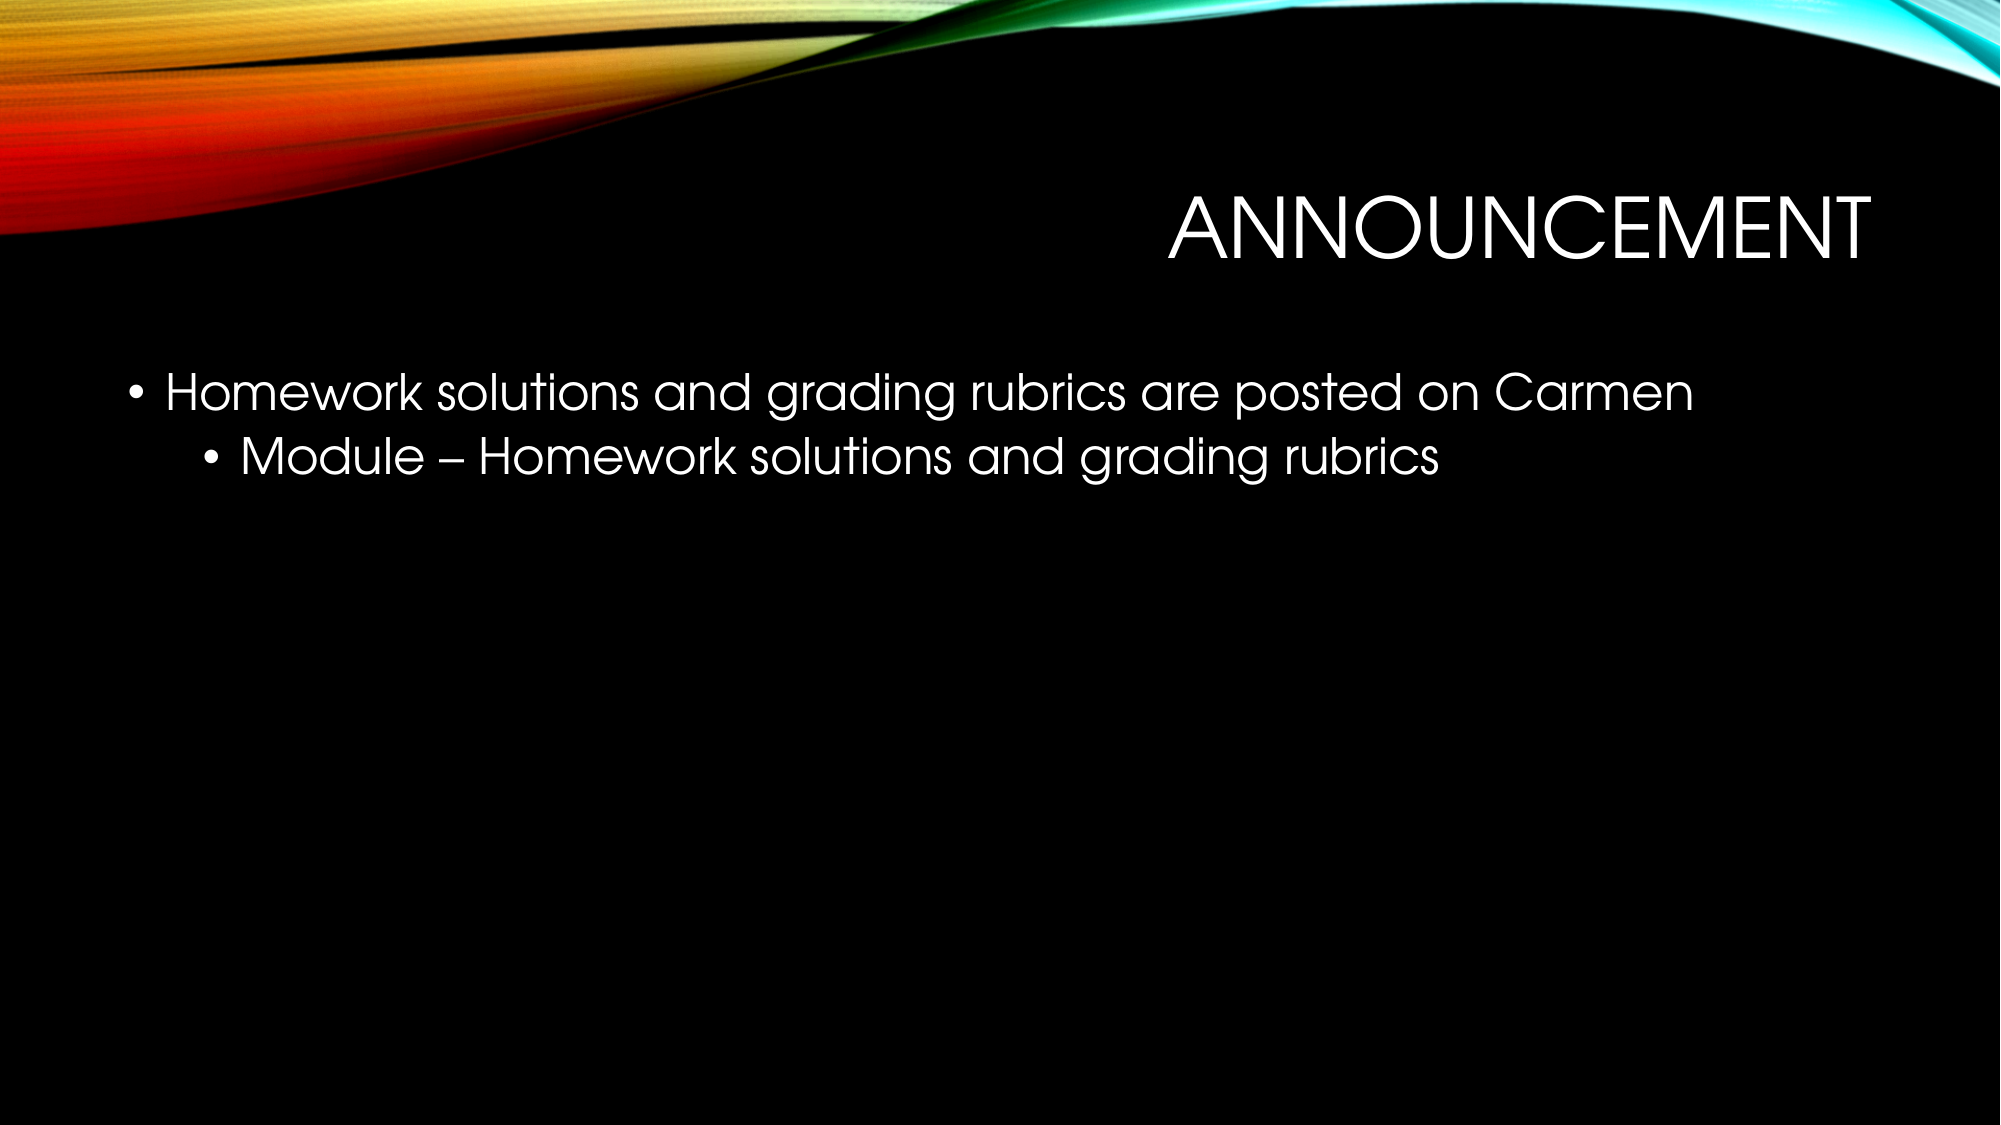

# announcement
Homework solutions and grading rubrics are posted on Carmen
Module – Homework solutions and grading rubrics